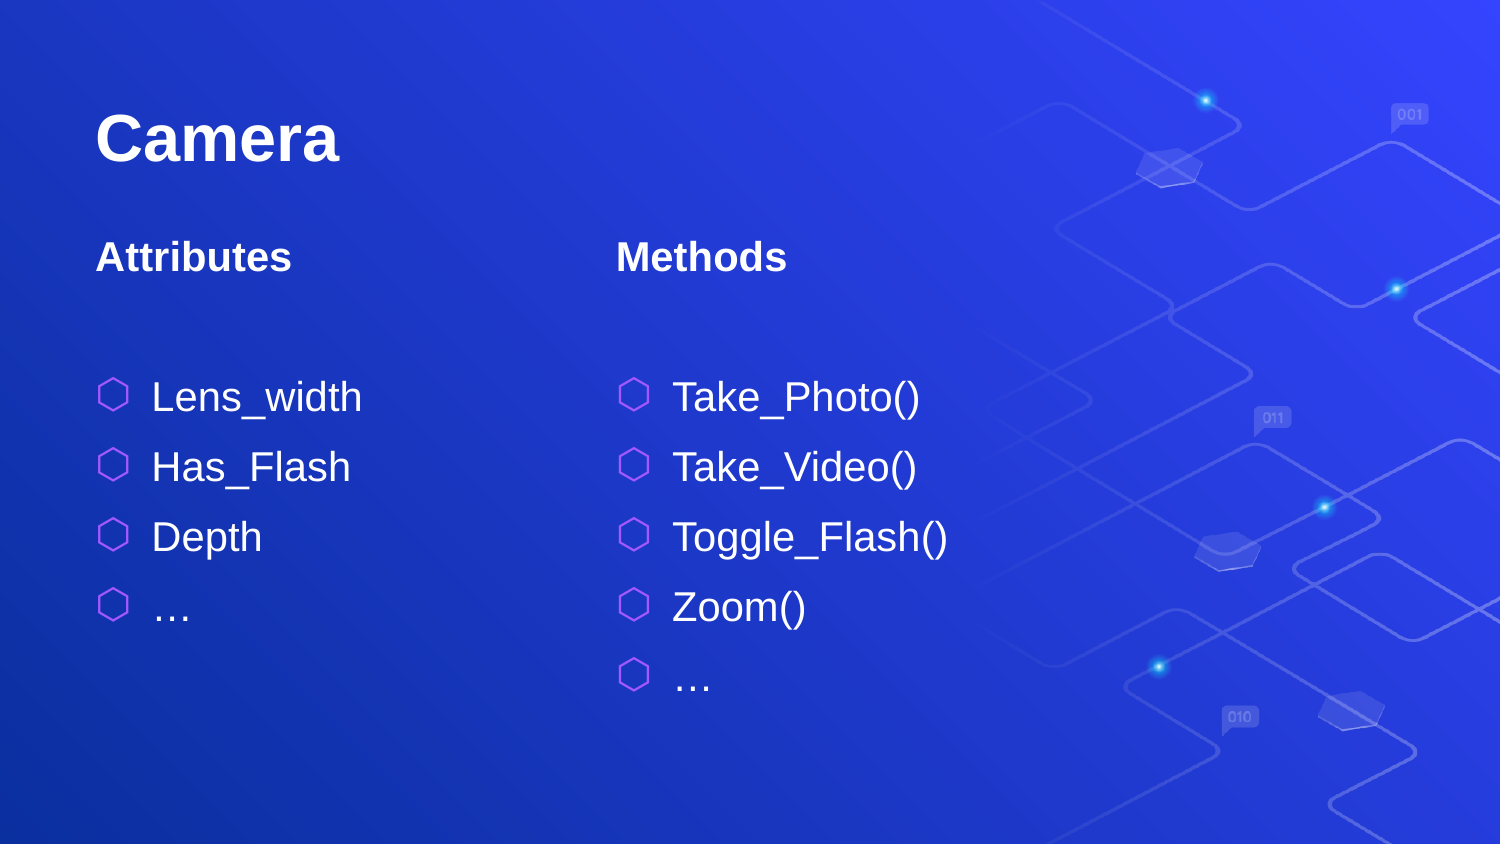

# Camera
Attributes

Lens_width
Has_Flash
Depth
…
Methods

Take_Photo()
Take_Video()
Toggle_Flash()
Zoom()
…